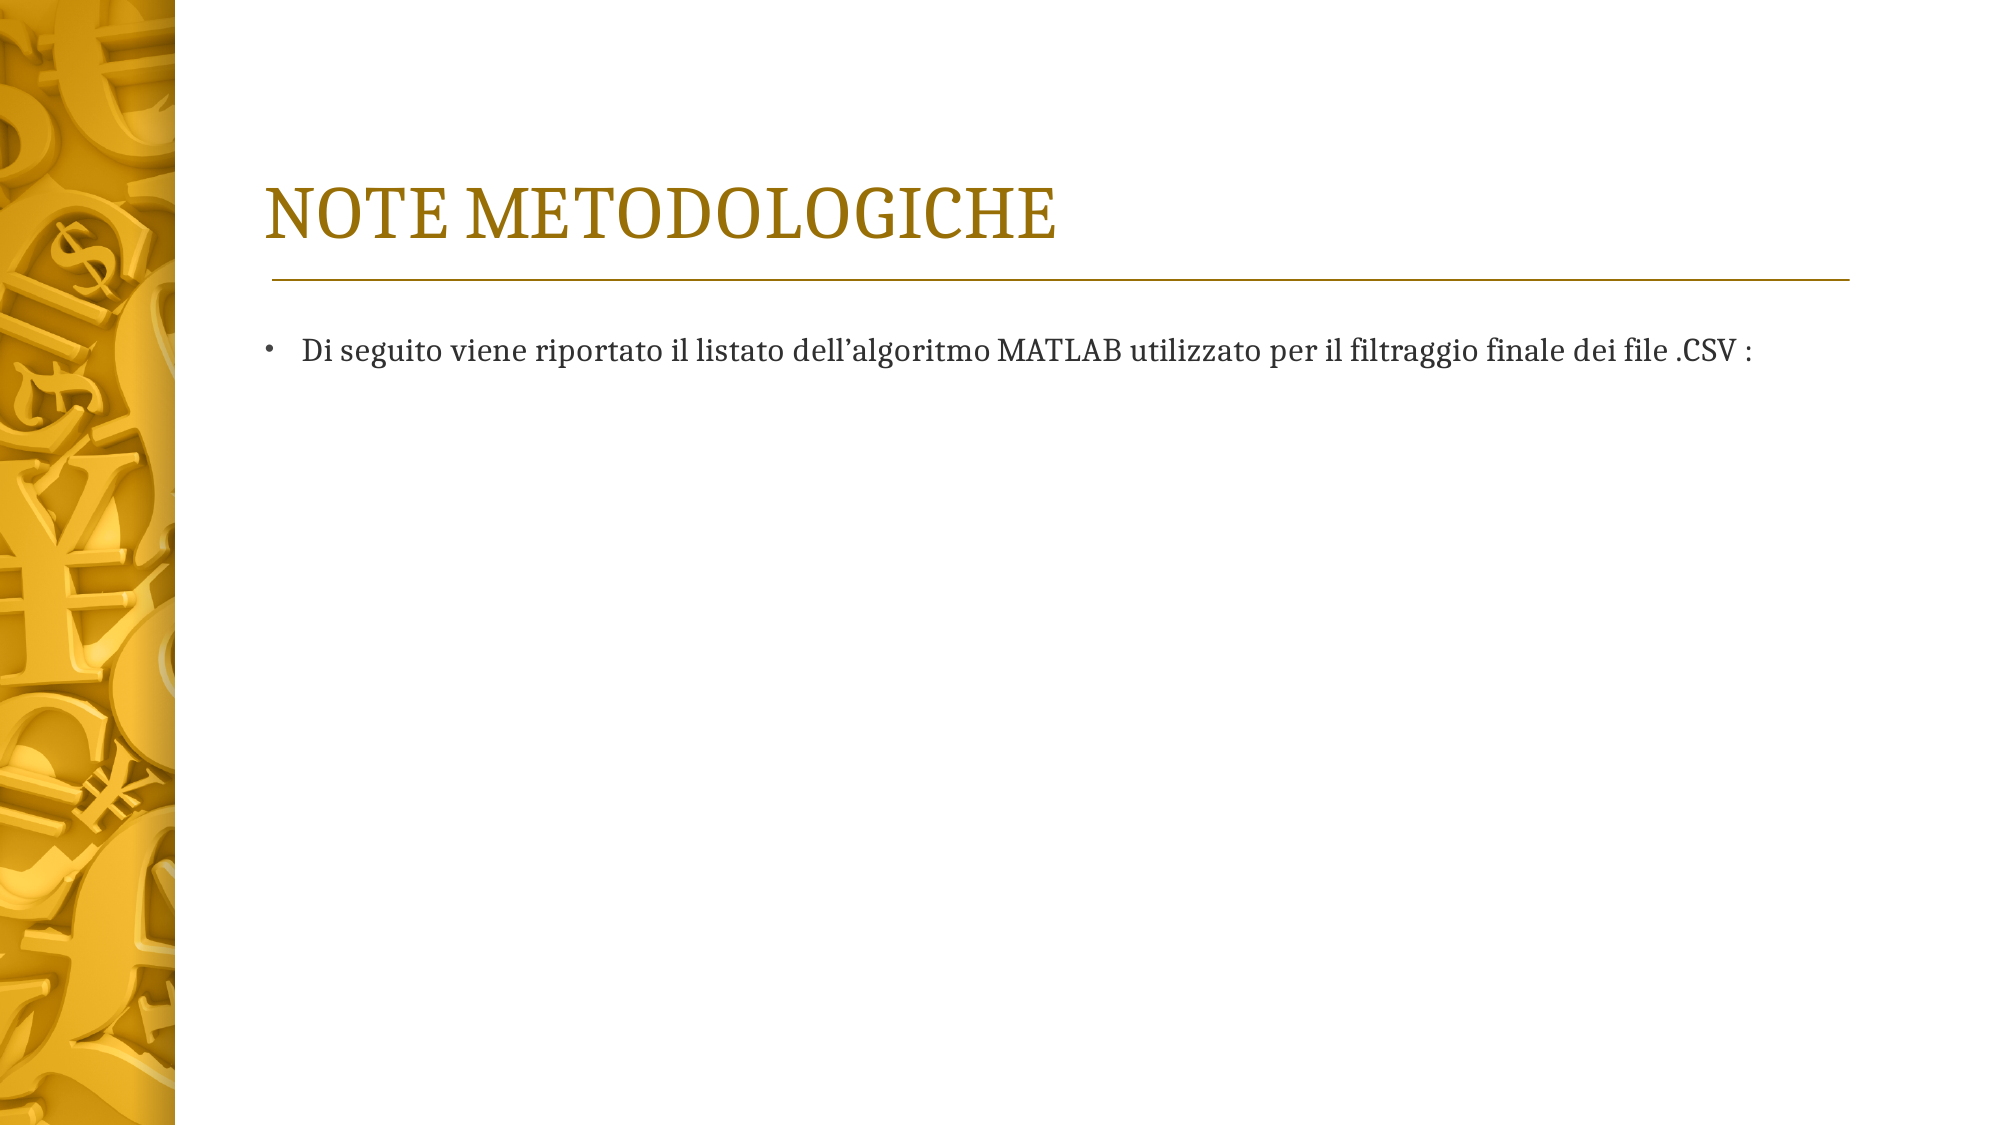

# NOTE METODOLOGICHE
Di seguito viene riportato il listato dell’algoritmo MATLAB utilizzato per il filtraggio finale dei file .CSV :